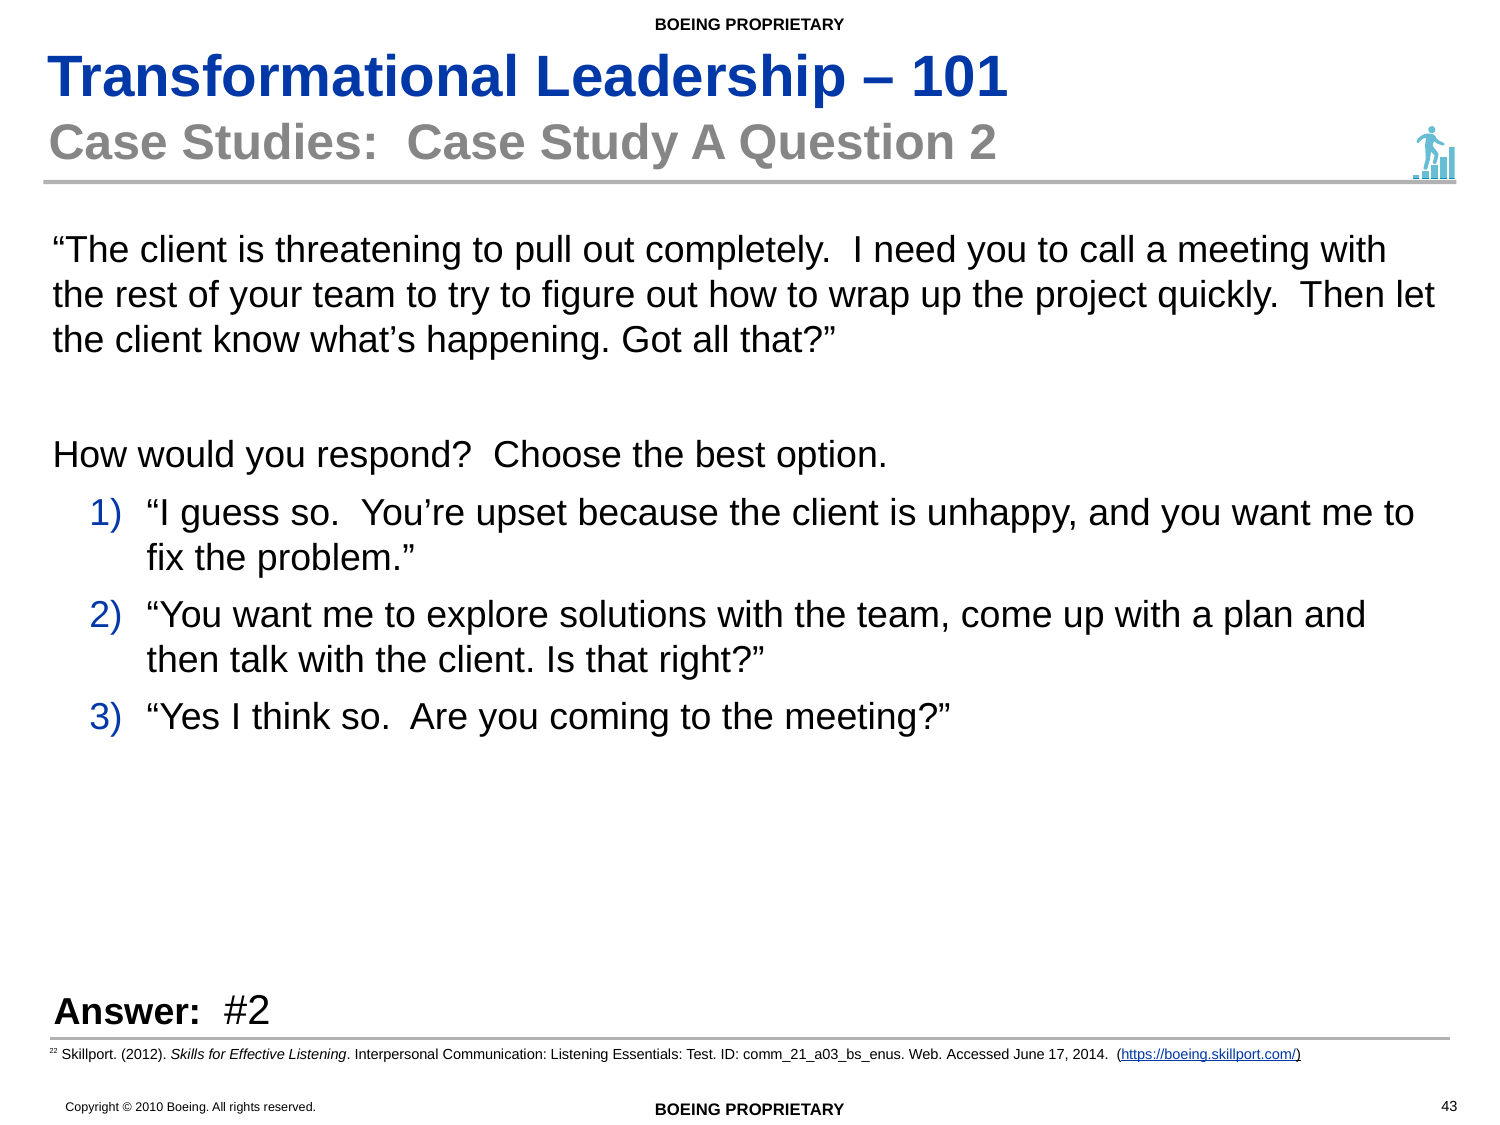

# Case Studies:  Case Study A Question 2
“The client is threatening to pull out completely.  I need you to call a meeting with the rest of your team to try to figure out how to wrap up the project quickly.  Then let the client know what’s happening. Got all that?”

How would you respond?  Choose the best option.
“I guess so.  You’re upset because the client is unhappy, and you want me to fix the problem.”
“You want me to explore solutions with the team, come up with a plan and then talk with the client. Is that right?”
“Yes I think so.  Are you coming to the meeting?”

Answer:  #2
22 Skillport. (2012). Skills for Effective Listening. Interpersonal Communication: Listening Essentials: Test. ID: comm_21_a03_bs_enus. Web. Accessed June 17, 2014.  (https://boeing.skillport.com/)
43